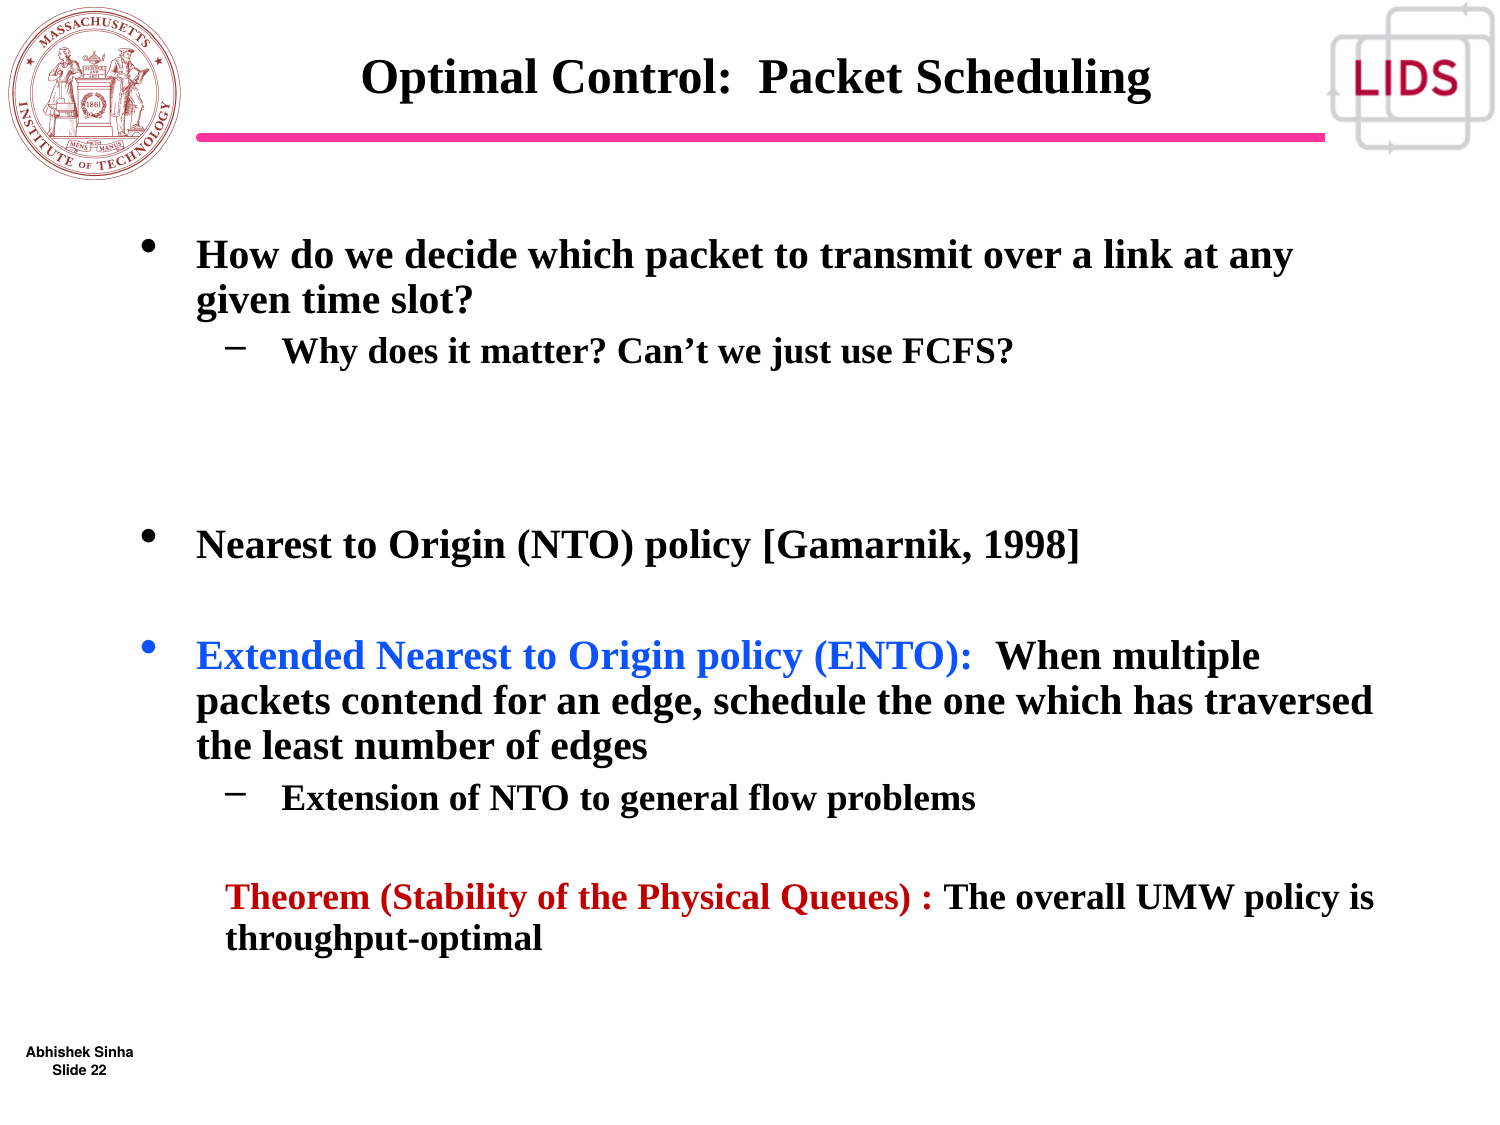

# Optimal Control:  Packet Scheduling
How do we decide which packet to transmit over a link at any given time slot?
Why does it matter? Can’t we just use FCFS?

Nearest to Origin (NTO) policy [Gamarnik, 1998]

Extended Nearest to Origin policy (ENTO):  When multiple packets contend for an edge, schedule the one which has traversed the least number of edges
Extension of NTO to general flow problems

Theorem (Stability of the Physical Queues) : The overall UMW policy is throughput-optimal